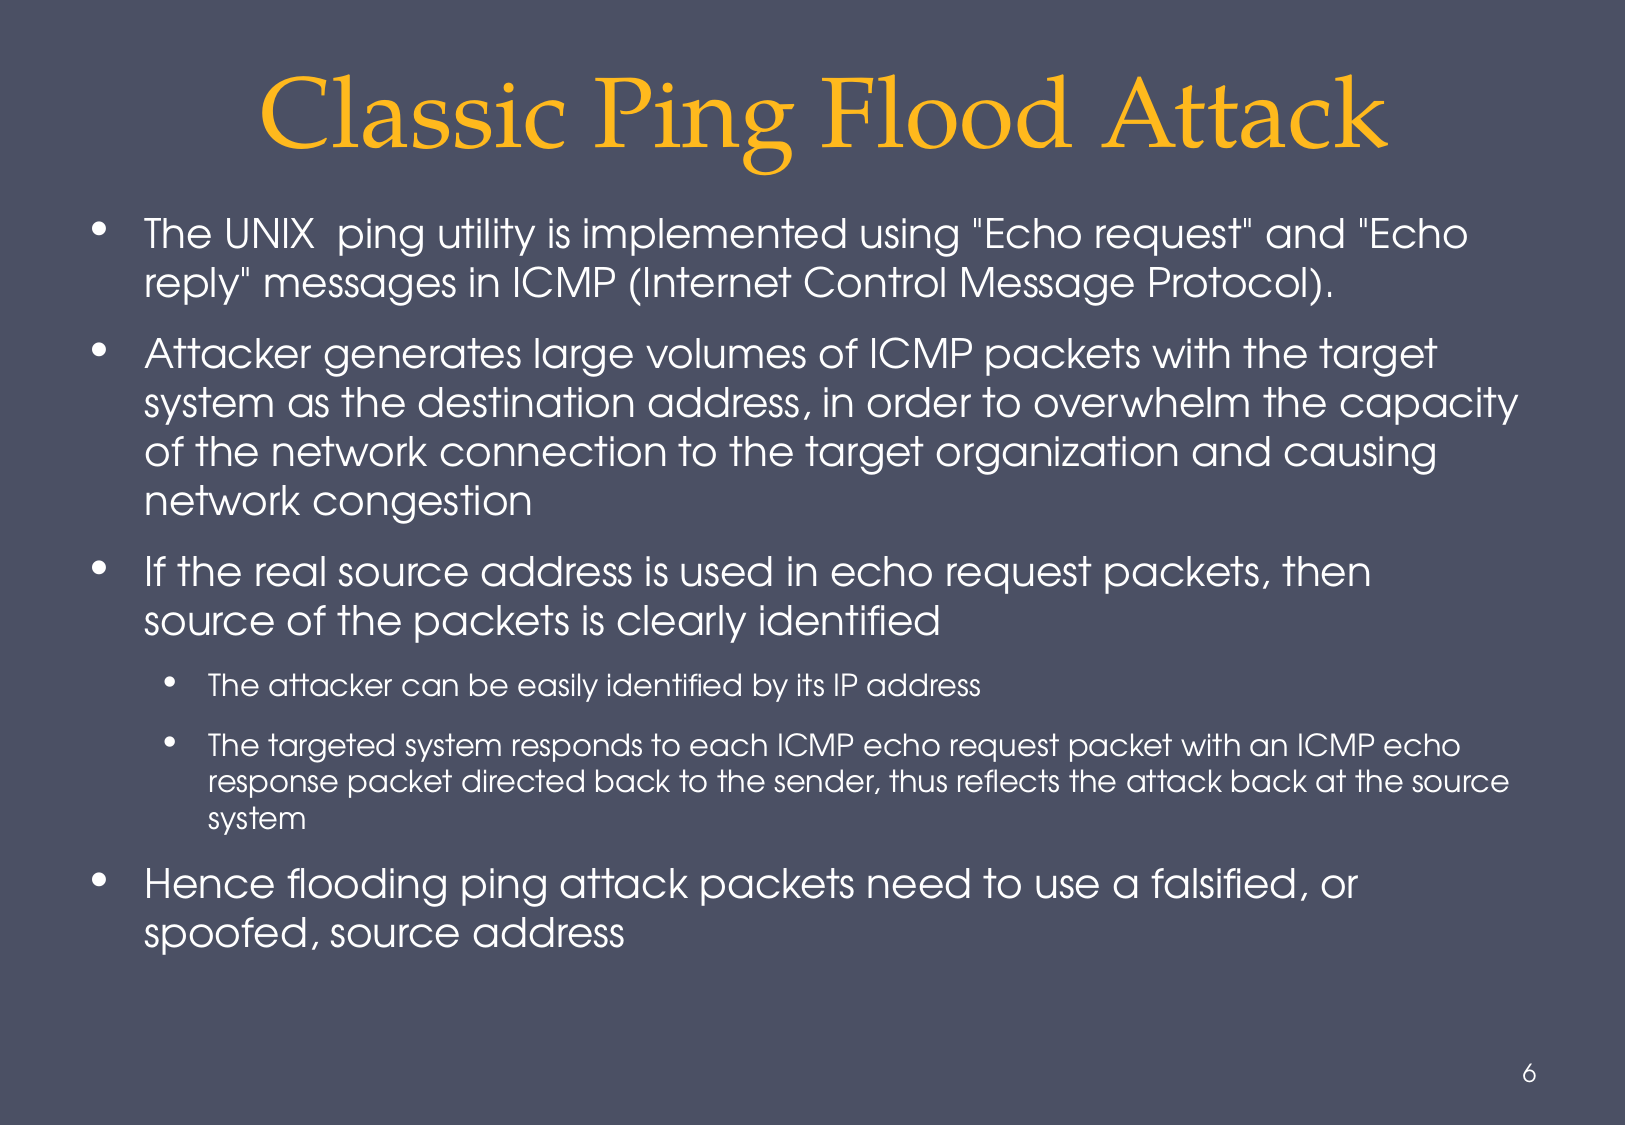

# Classic Ping Flood Attack
The UNIX  ping utility is implemented using "Echo request" and "Echo reply" messages in ICMP (Internet Control Message Protocol).
Attacker generates large volumes of ICMP packets with the target system as the destination address, in order to overwhelm the capacity of the network connection to the target organization and causing network congestion
If the real source address is used in echo request packets, then  source of the packets is clearly identified
The attacker can be easily identified by its IP address
The targeted system responds to each ICMP echo request packet with an ICMP echo response packet directed back to the sender, thus reflects the attack back at the source system
Hence flooding ping attack packets need to use a falsified, or spoofed, source address
6